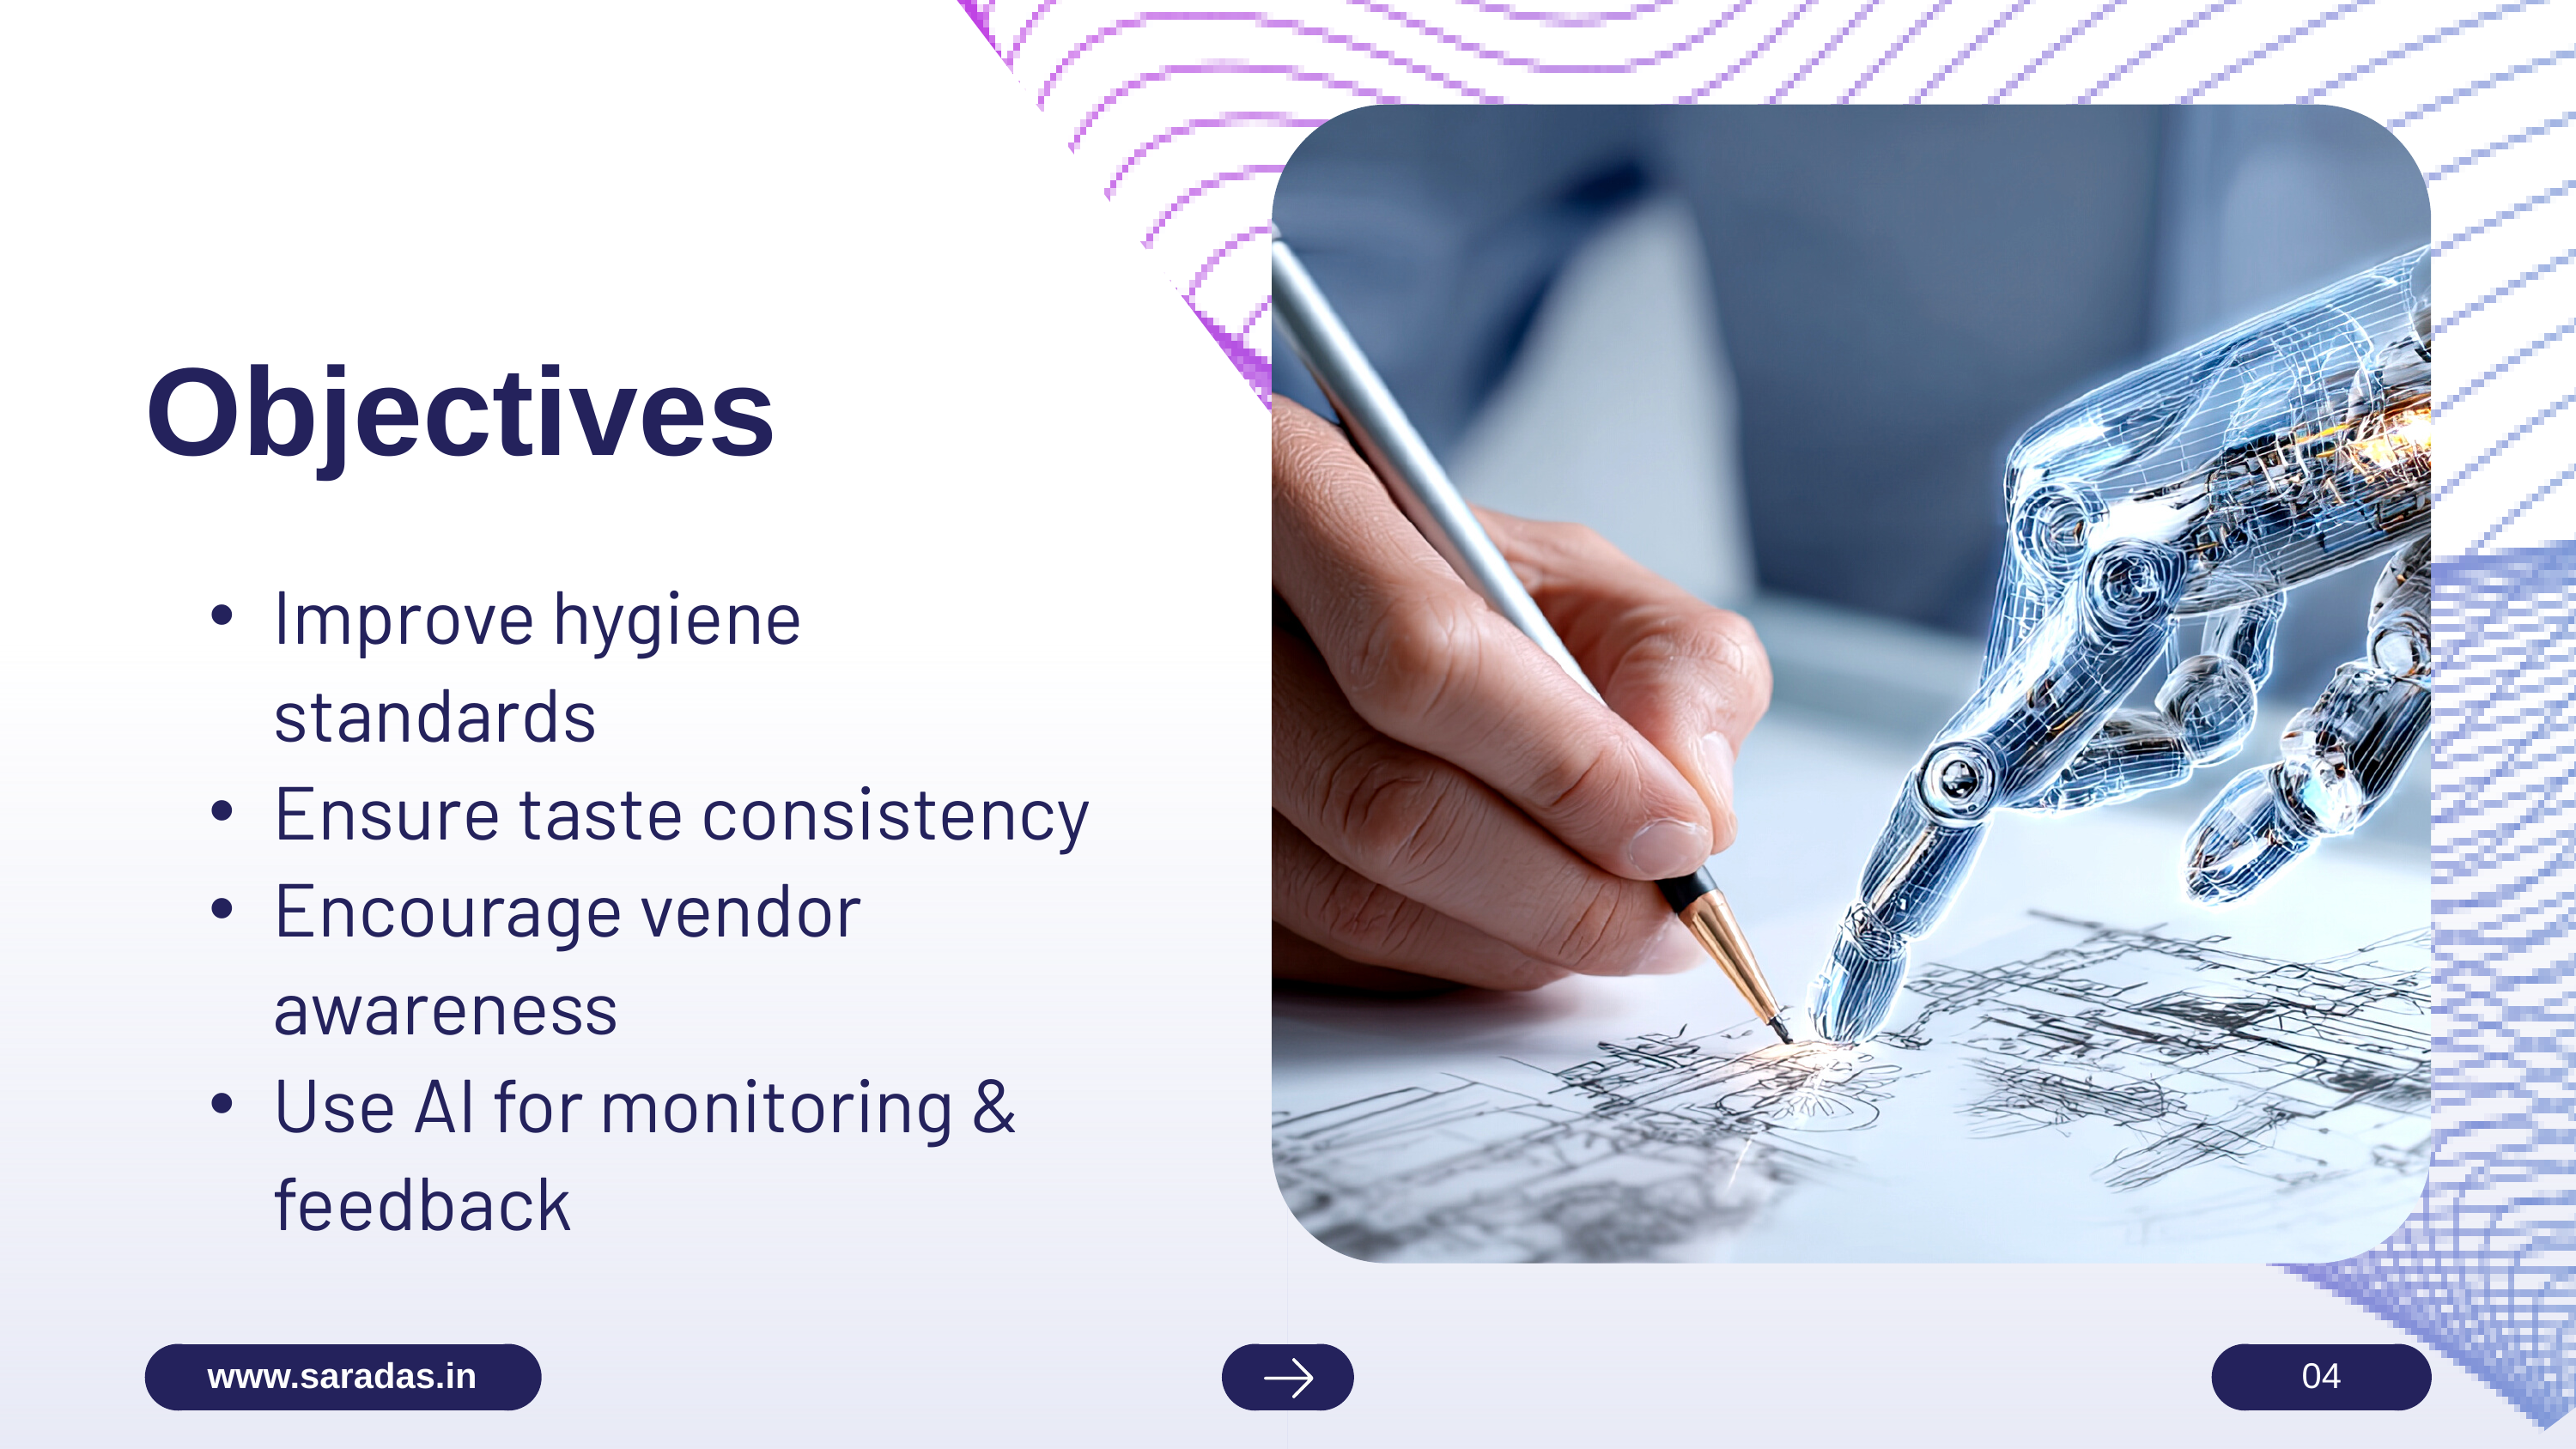

Objectives
Improve hygiene standards
Ensure taste consistency
Encourage vendor awareness
Use AI for monitoring & feedback

www.saradas.in
04